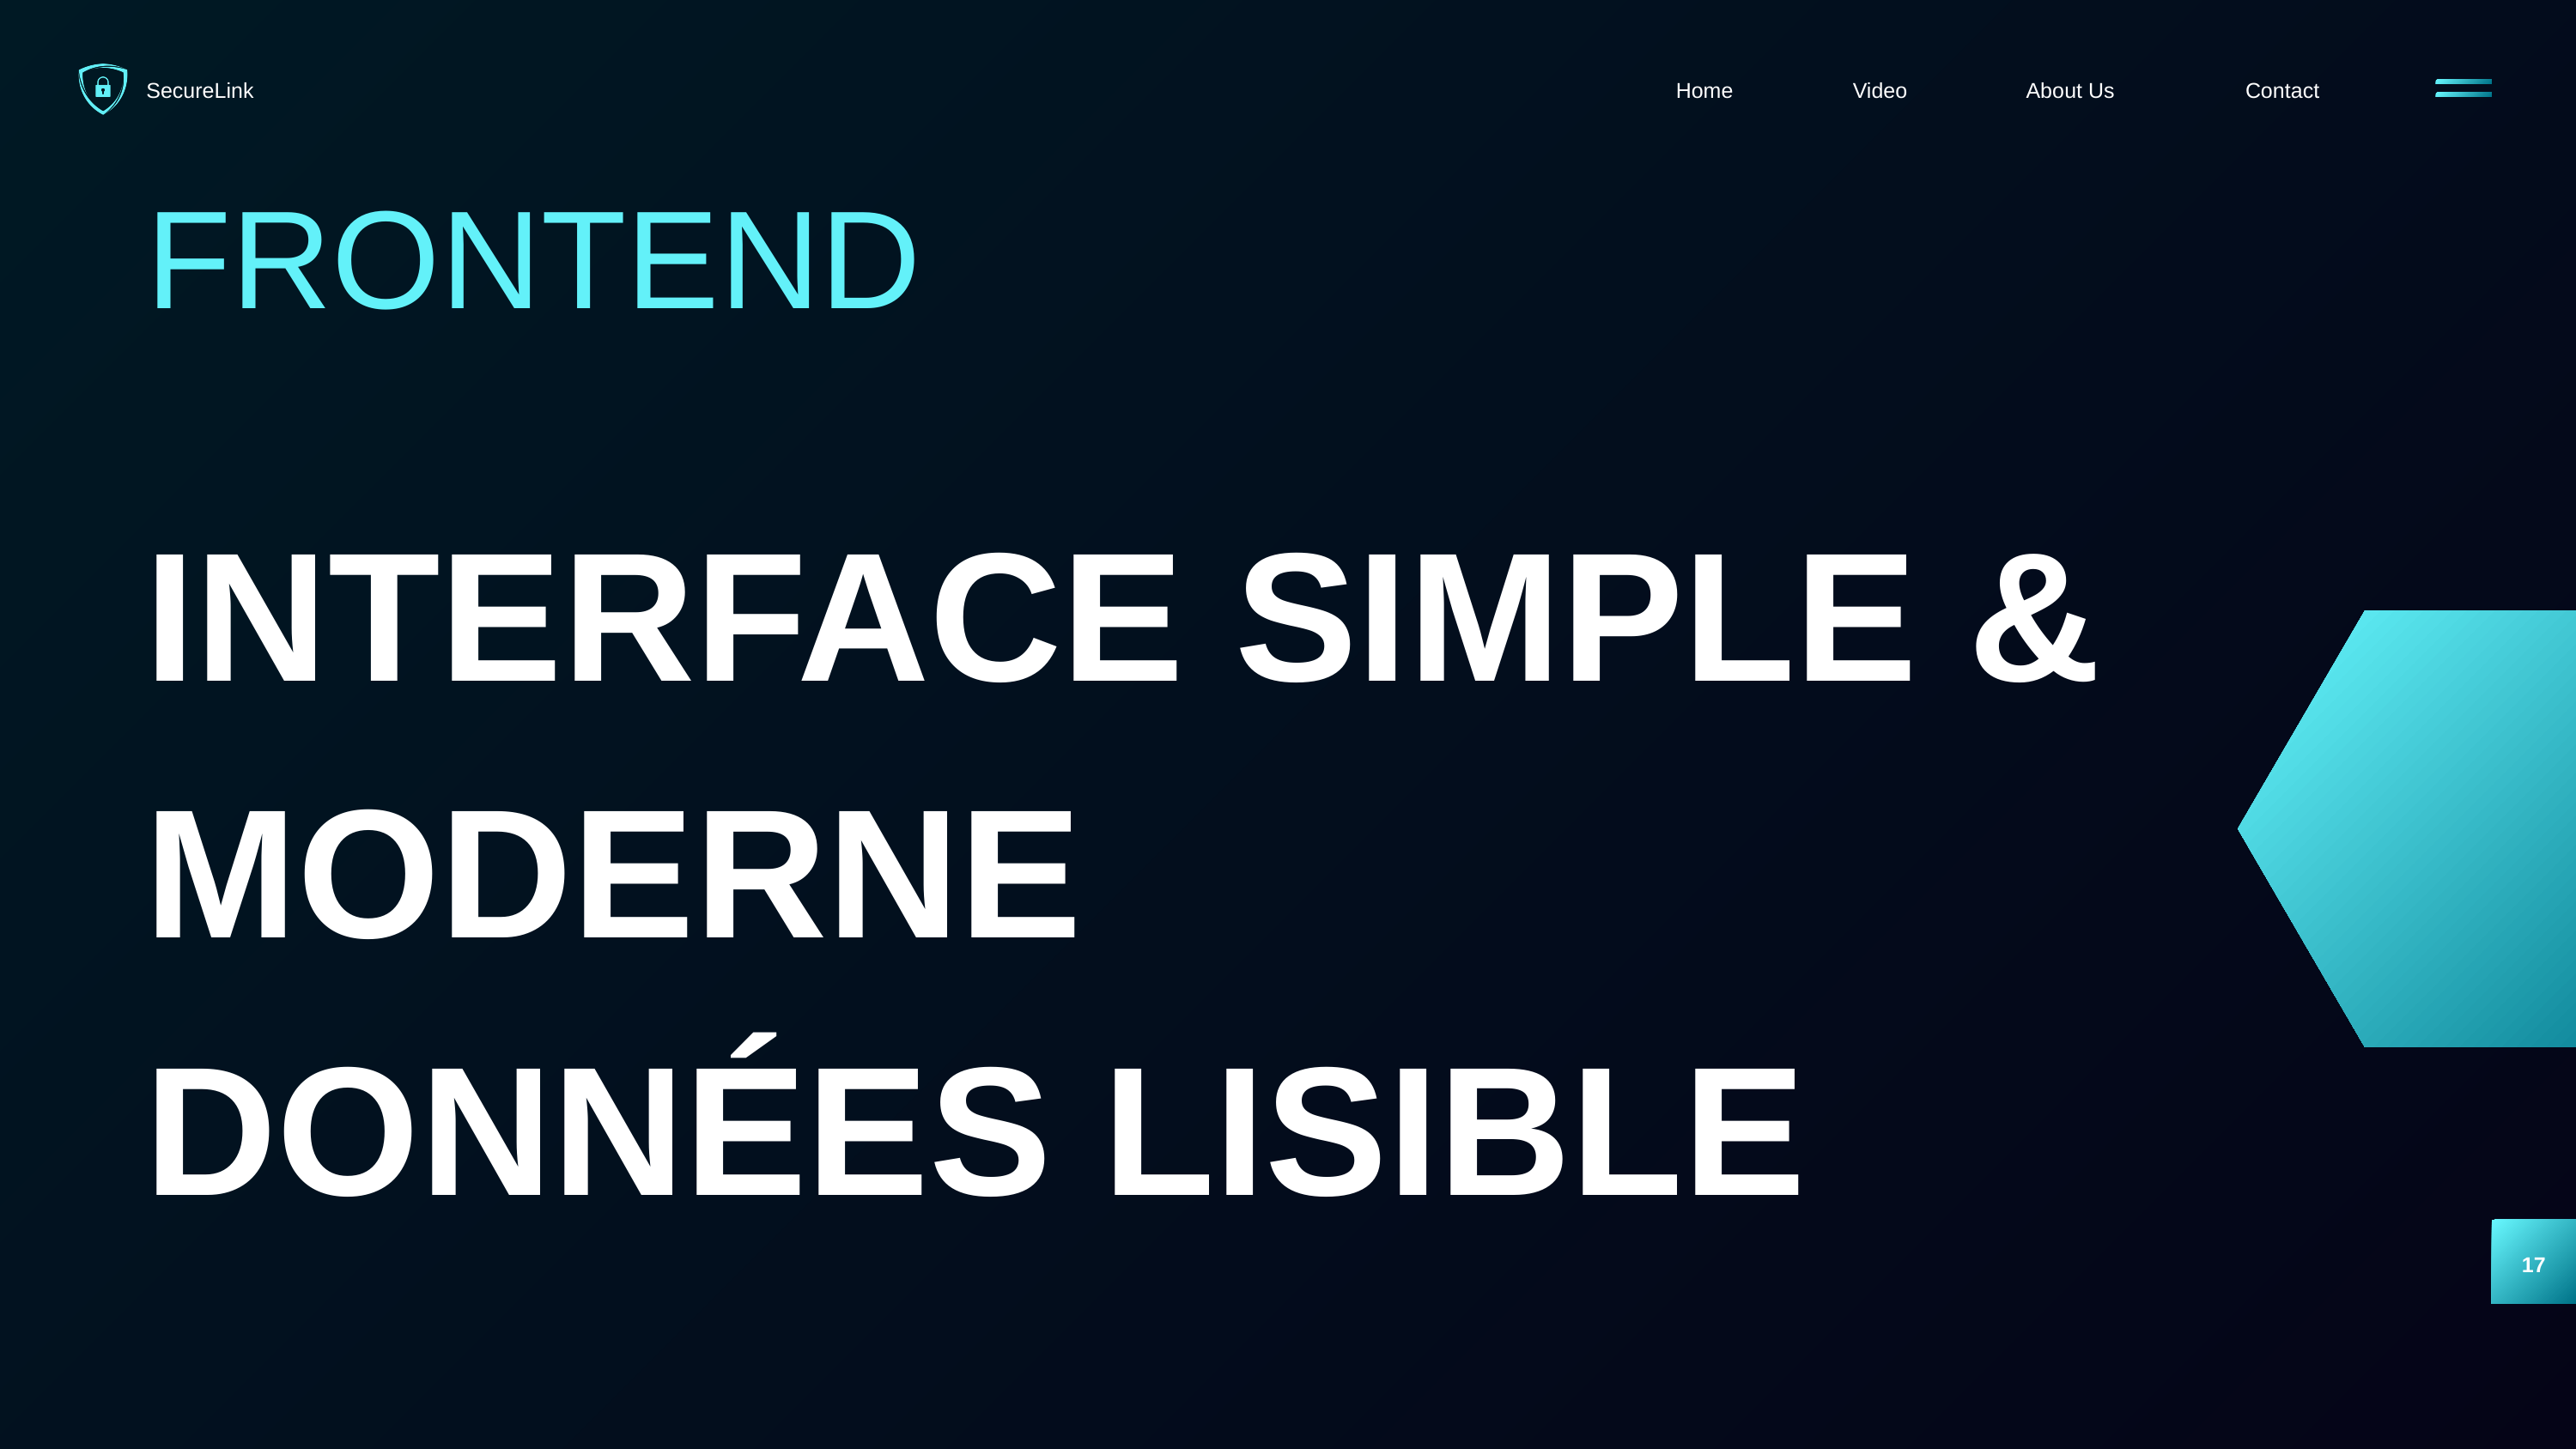

SecureLink
Home
Video
About Us
Contact

FRONTEND
INTERFACE SIMPLE & MODERNE
DONNÉES LISIBLE

17